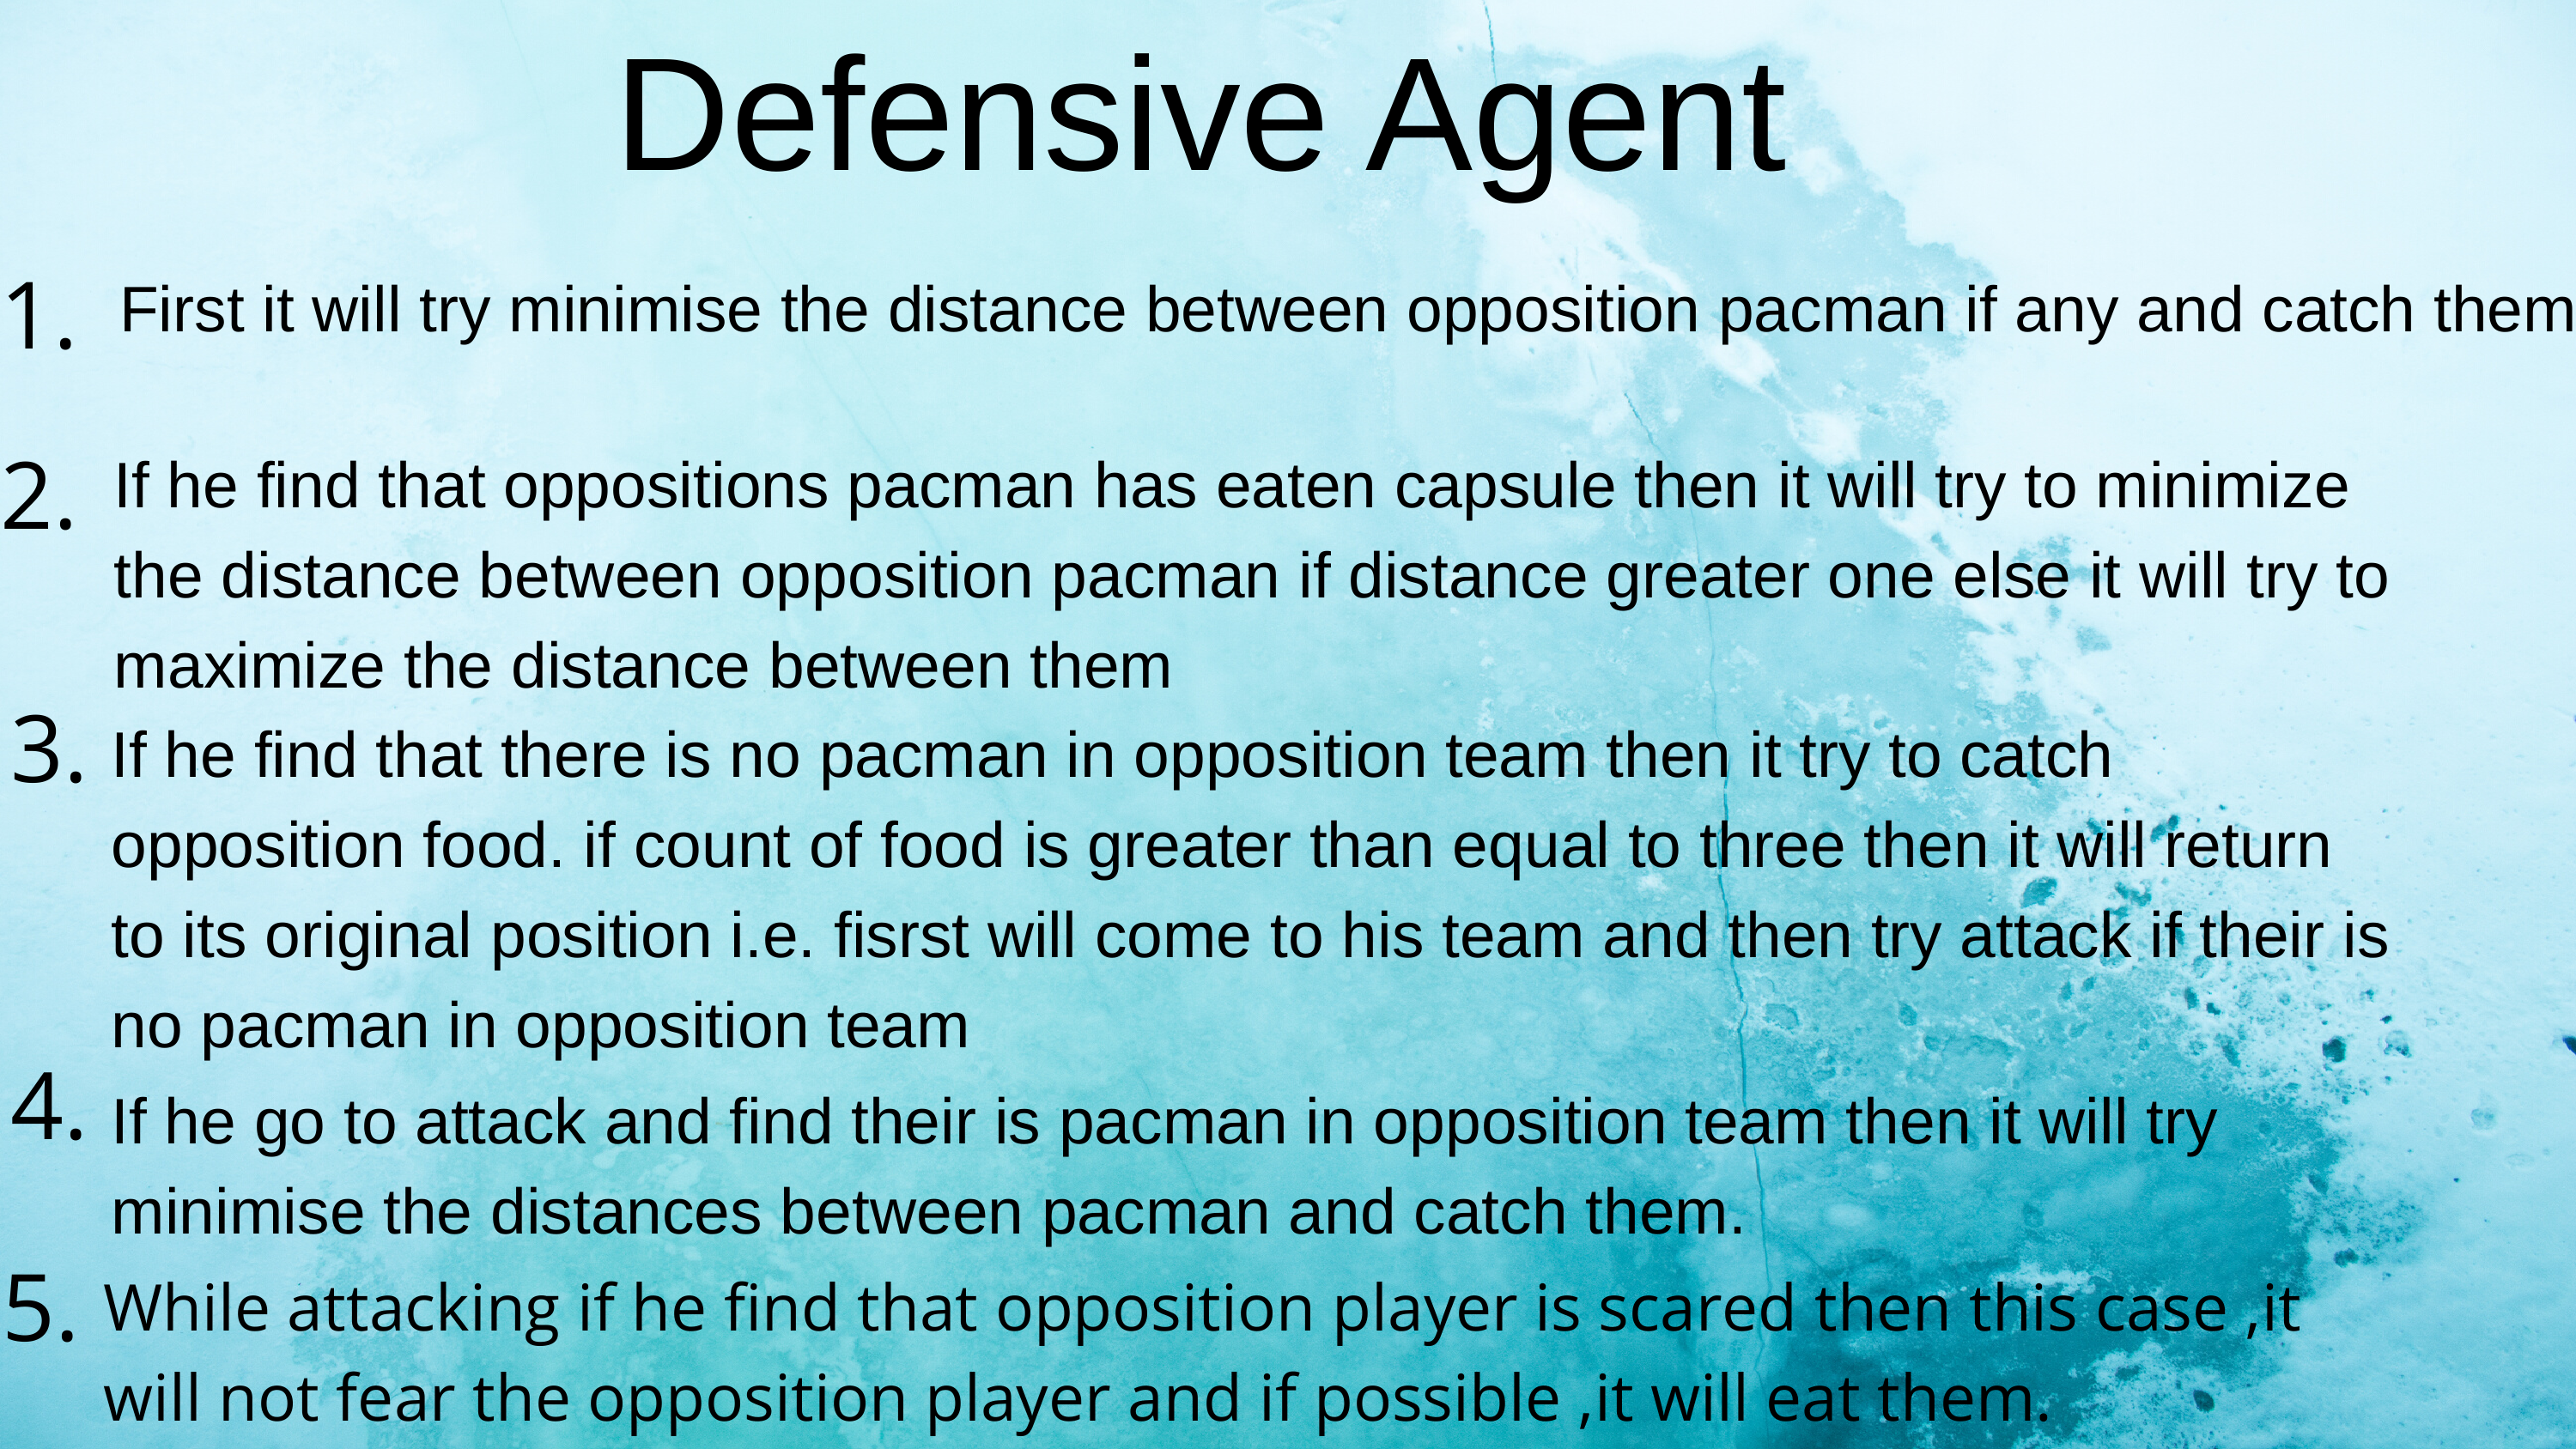

Defensive Agent
1.
First it will try minimise the distance between opposition pacman if any and catch them.
2.
If he find that oppositions pacman has eaten capsule then it will try to minimize the distance between opposition pacman if distance greater one else it will try to maximize the distance between them
3.
If he find that there is no pacman in opposition team then it try to catch opposition food. if count of food is greater than equal to three then it will return to its original position i.e. fisrst will come to his team and then try attack if their is no pacman in opposition team
4.
If he go to attack and find their is pacman in opposition team then it will try minimise the distances between pacman and catch them.
5.
While attacking if he find that opposition player is scared then this case ,it will not fear the opposition player and if possible ,it will eat them.